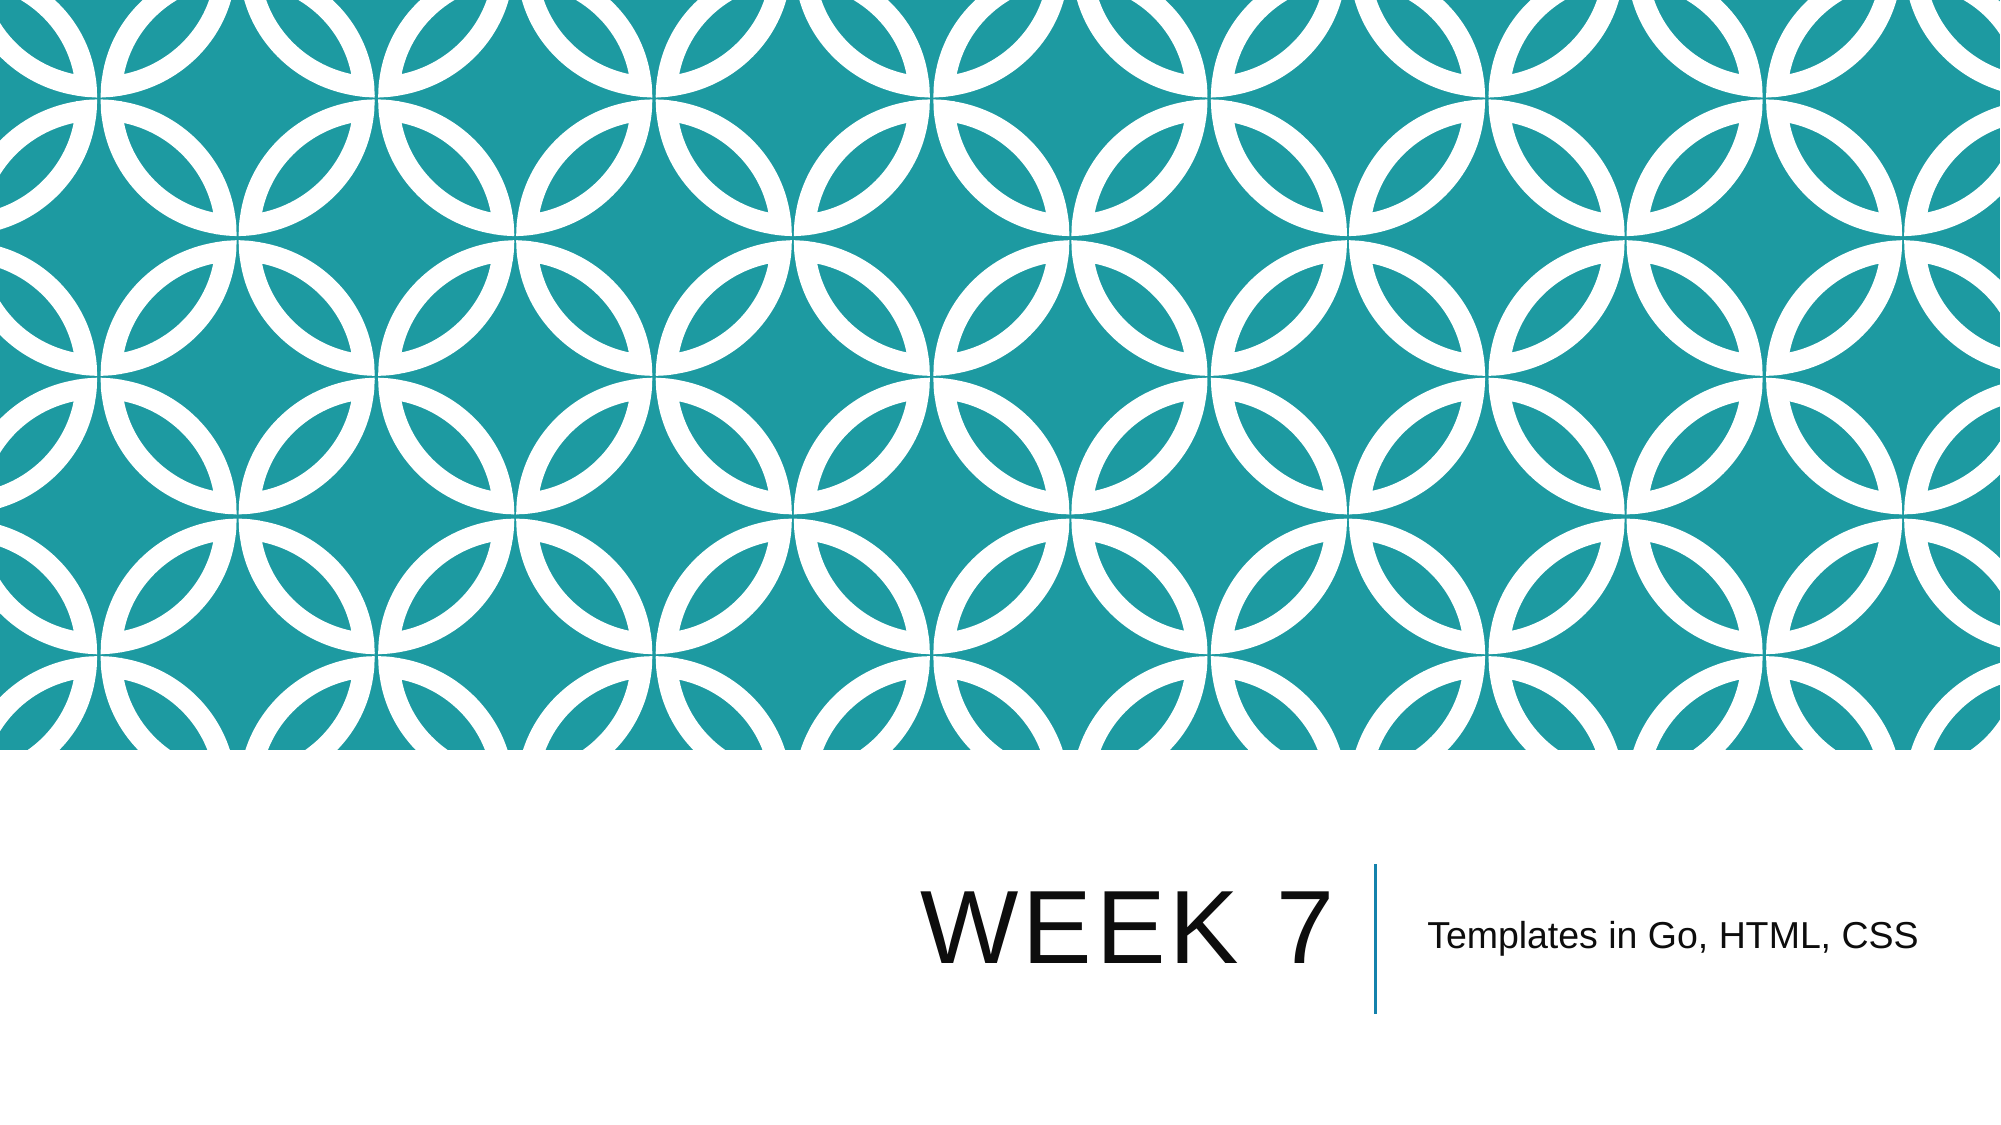

# Week 7
Templates in Go, HTML, CSS